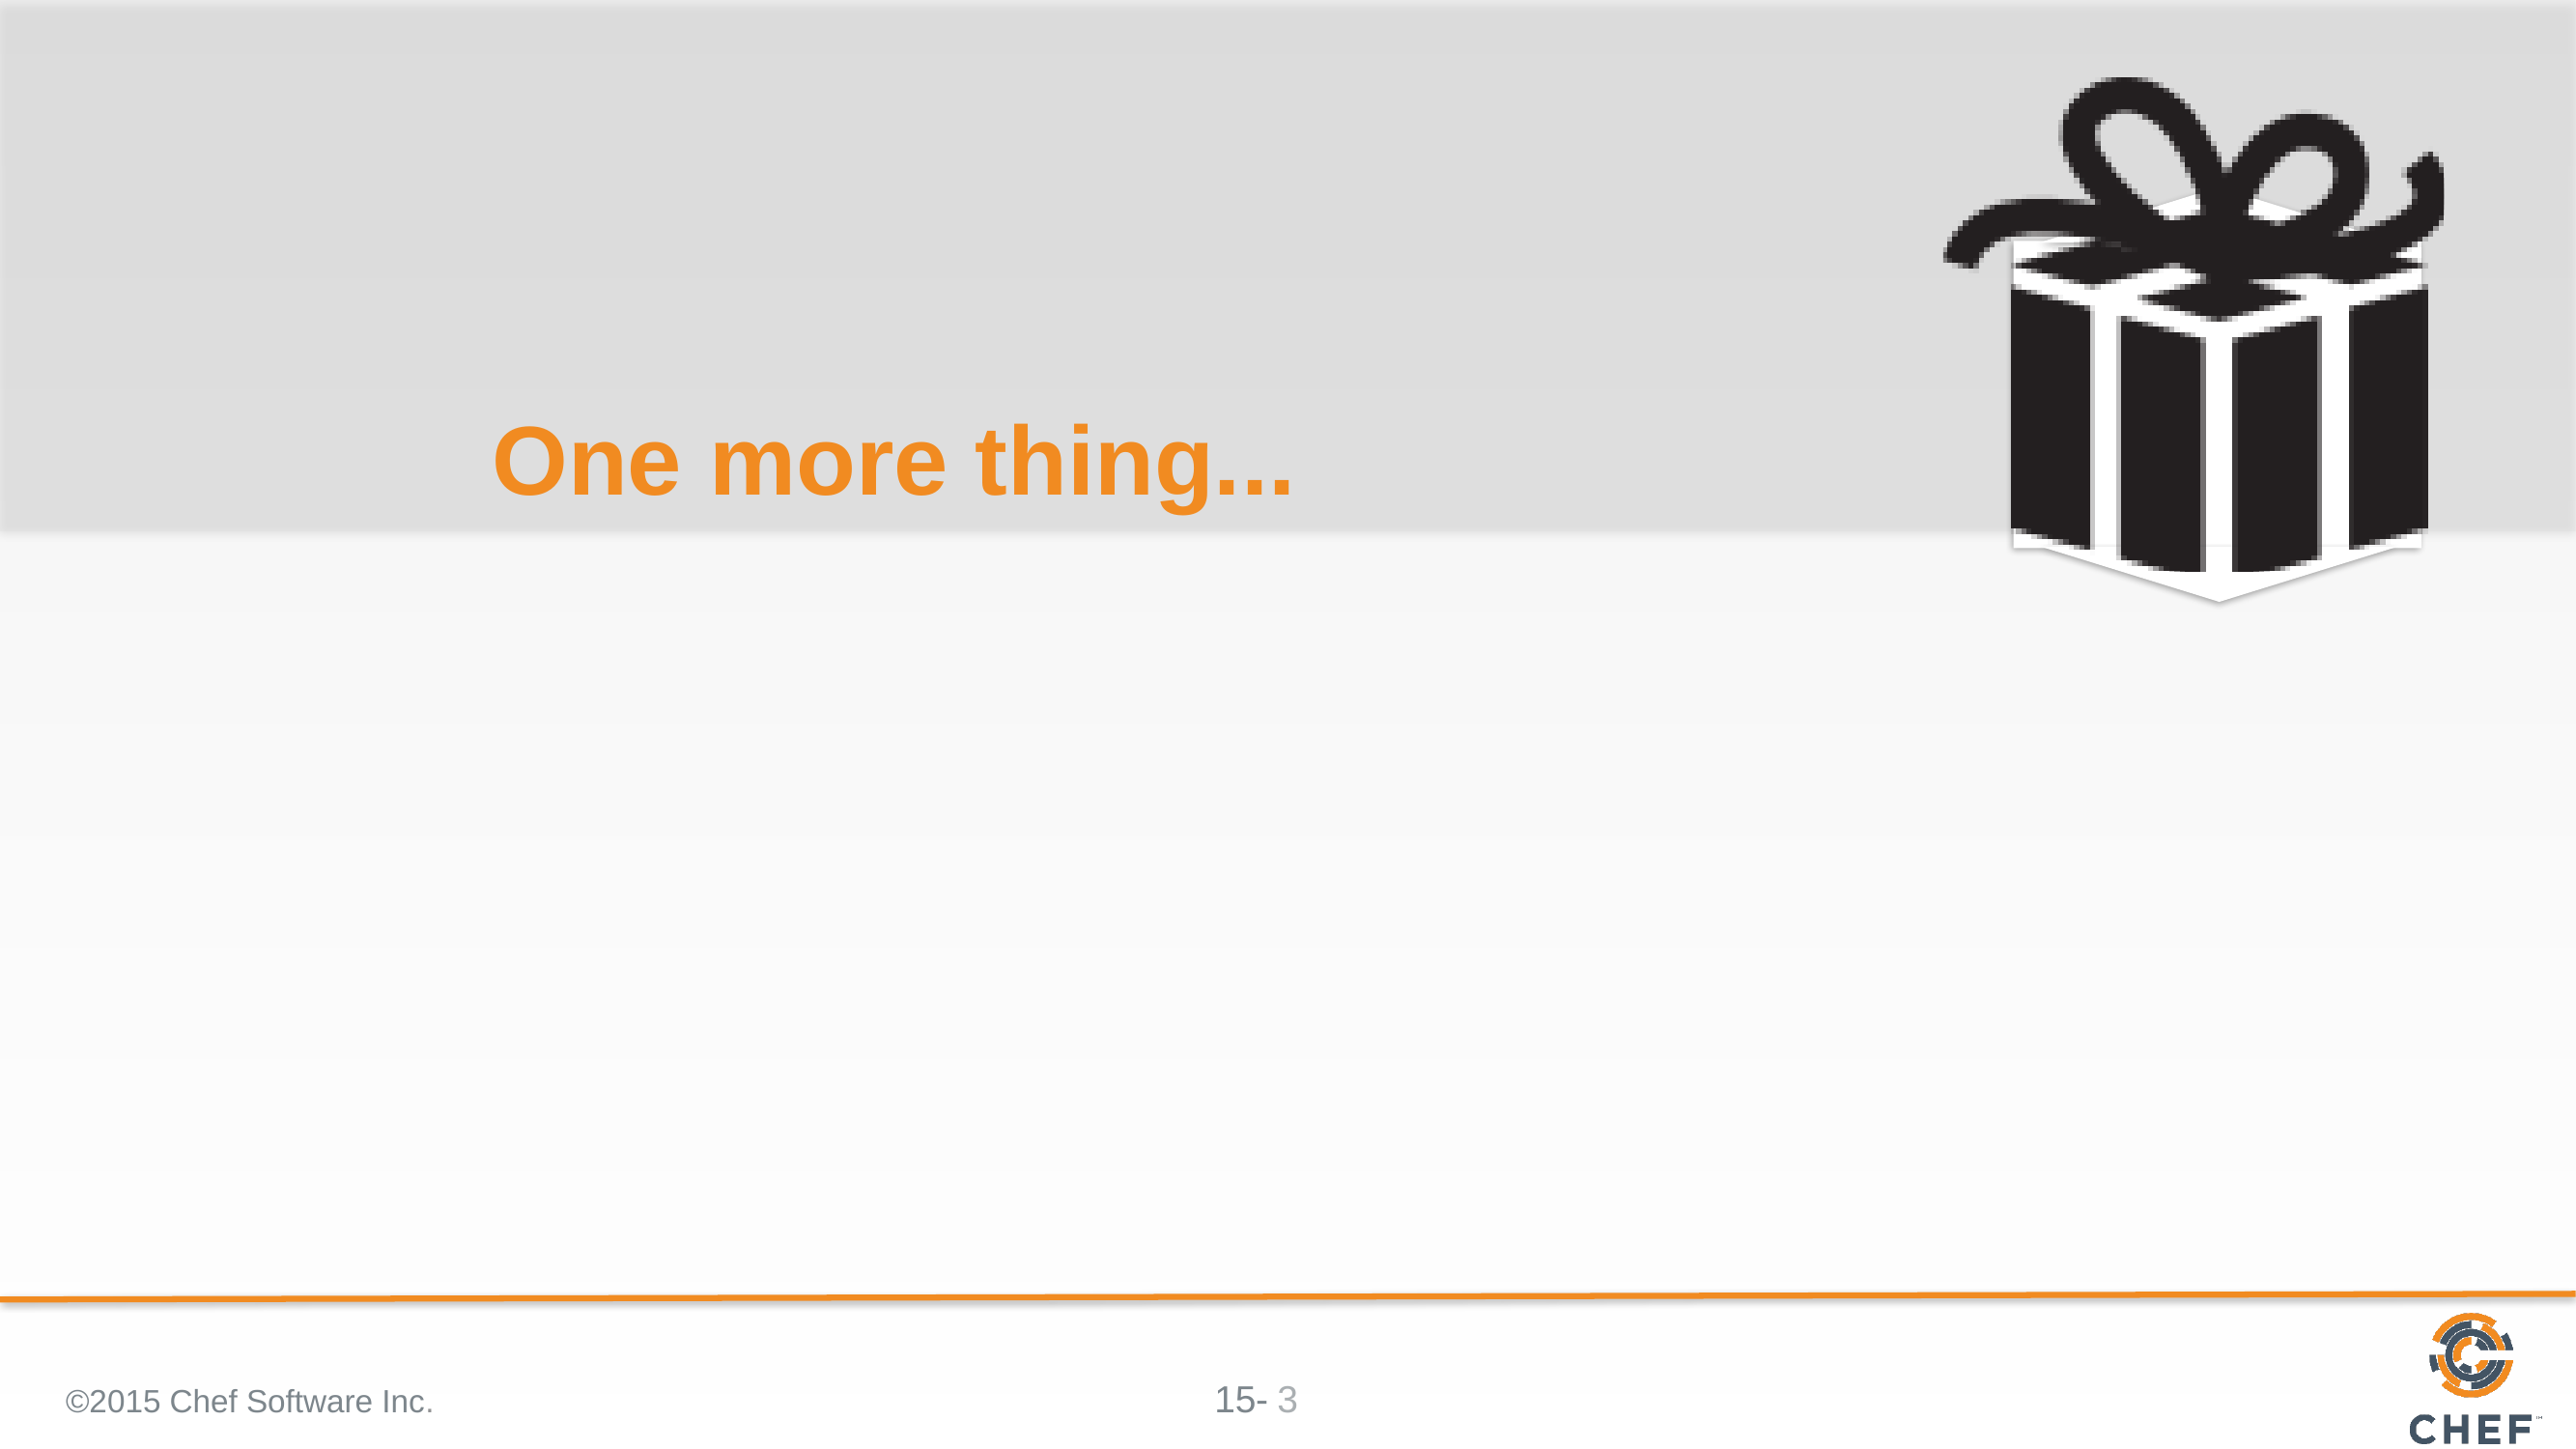

# One more thing...

©2015 Chef Software Inc.
3